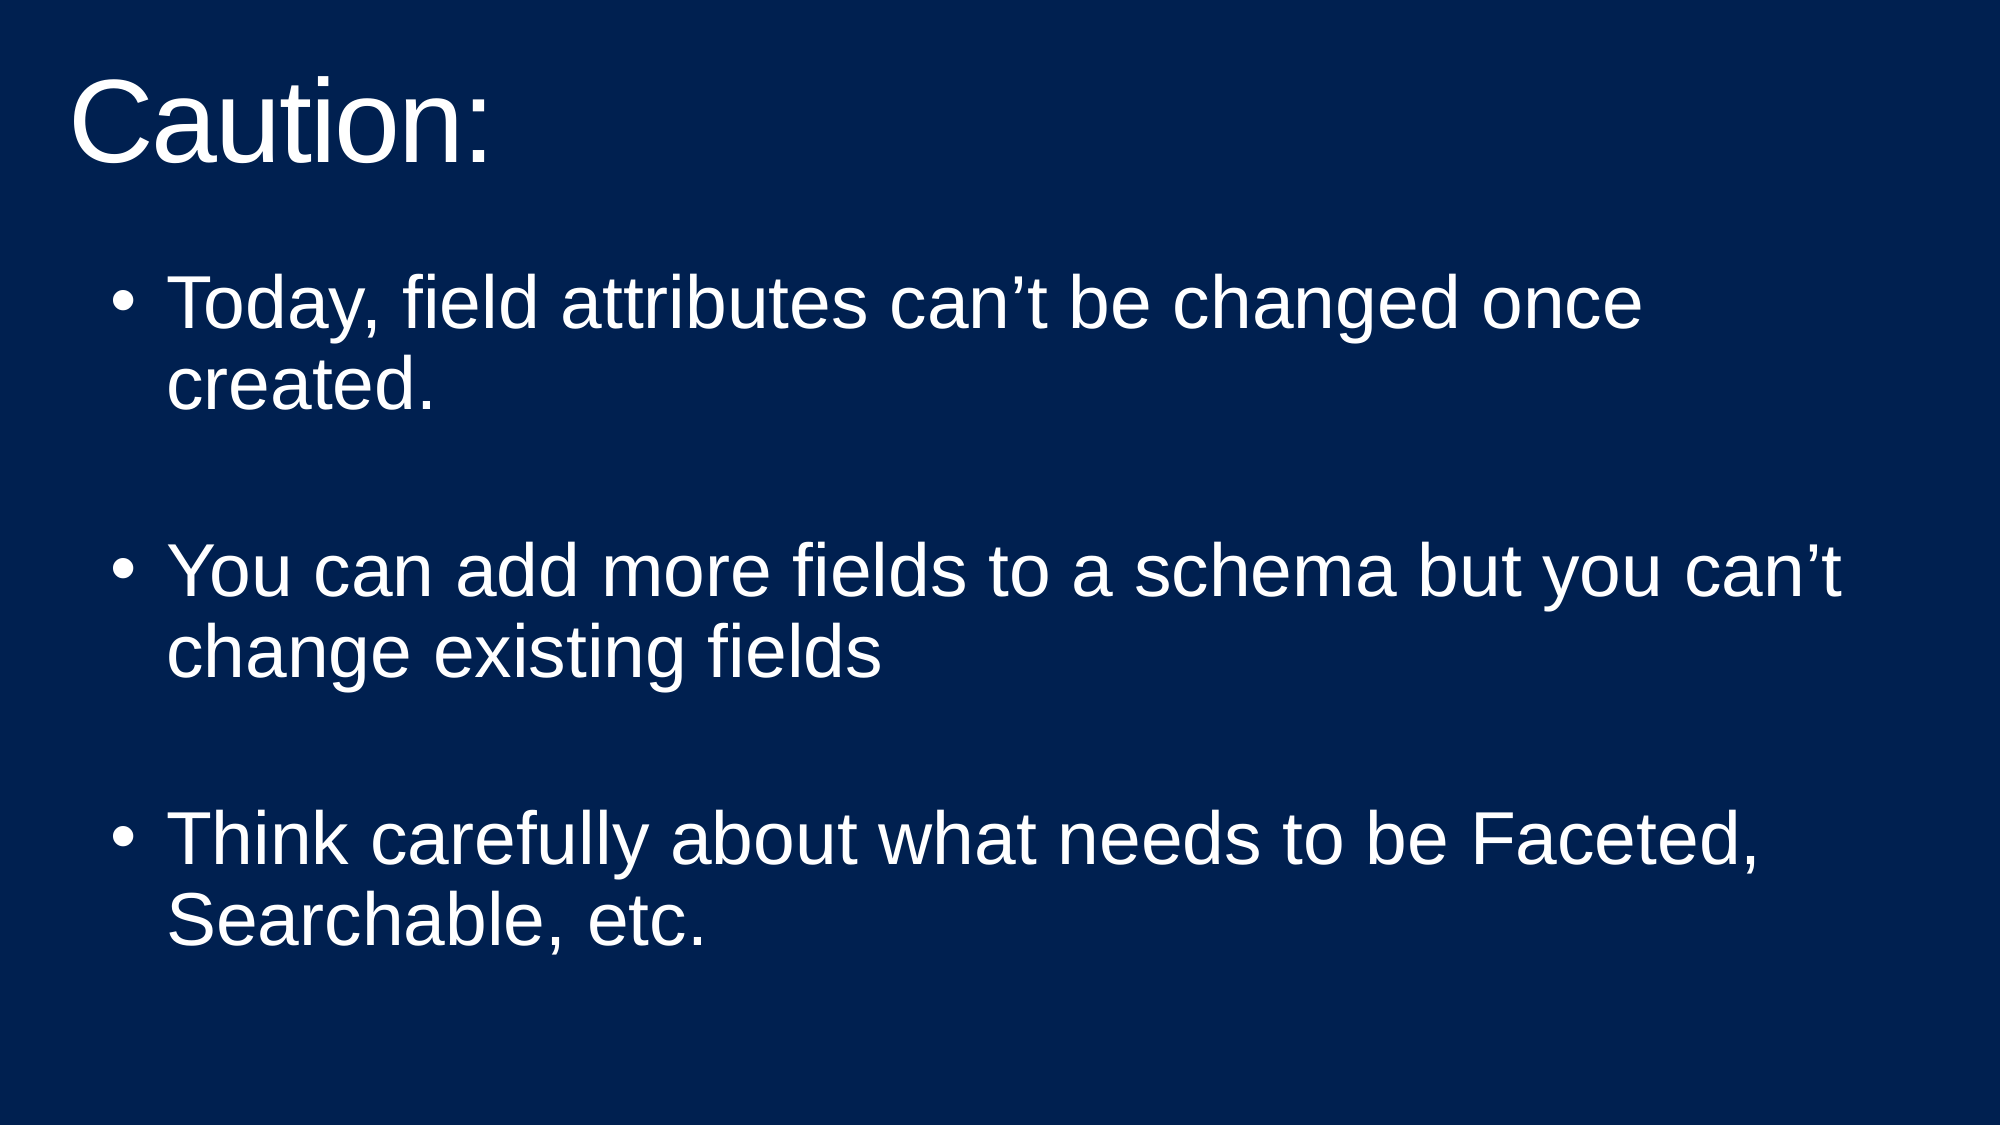

# Caution:
Today, field attributes can’t be changed once created.

You can add more fields to a schema but you can’t change existing fields

Think carefully about what needs to be Faceted, Searchable, etc.